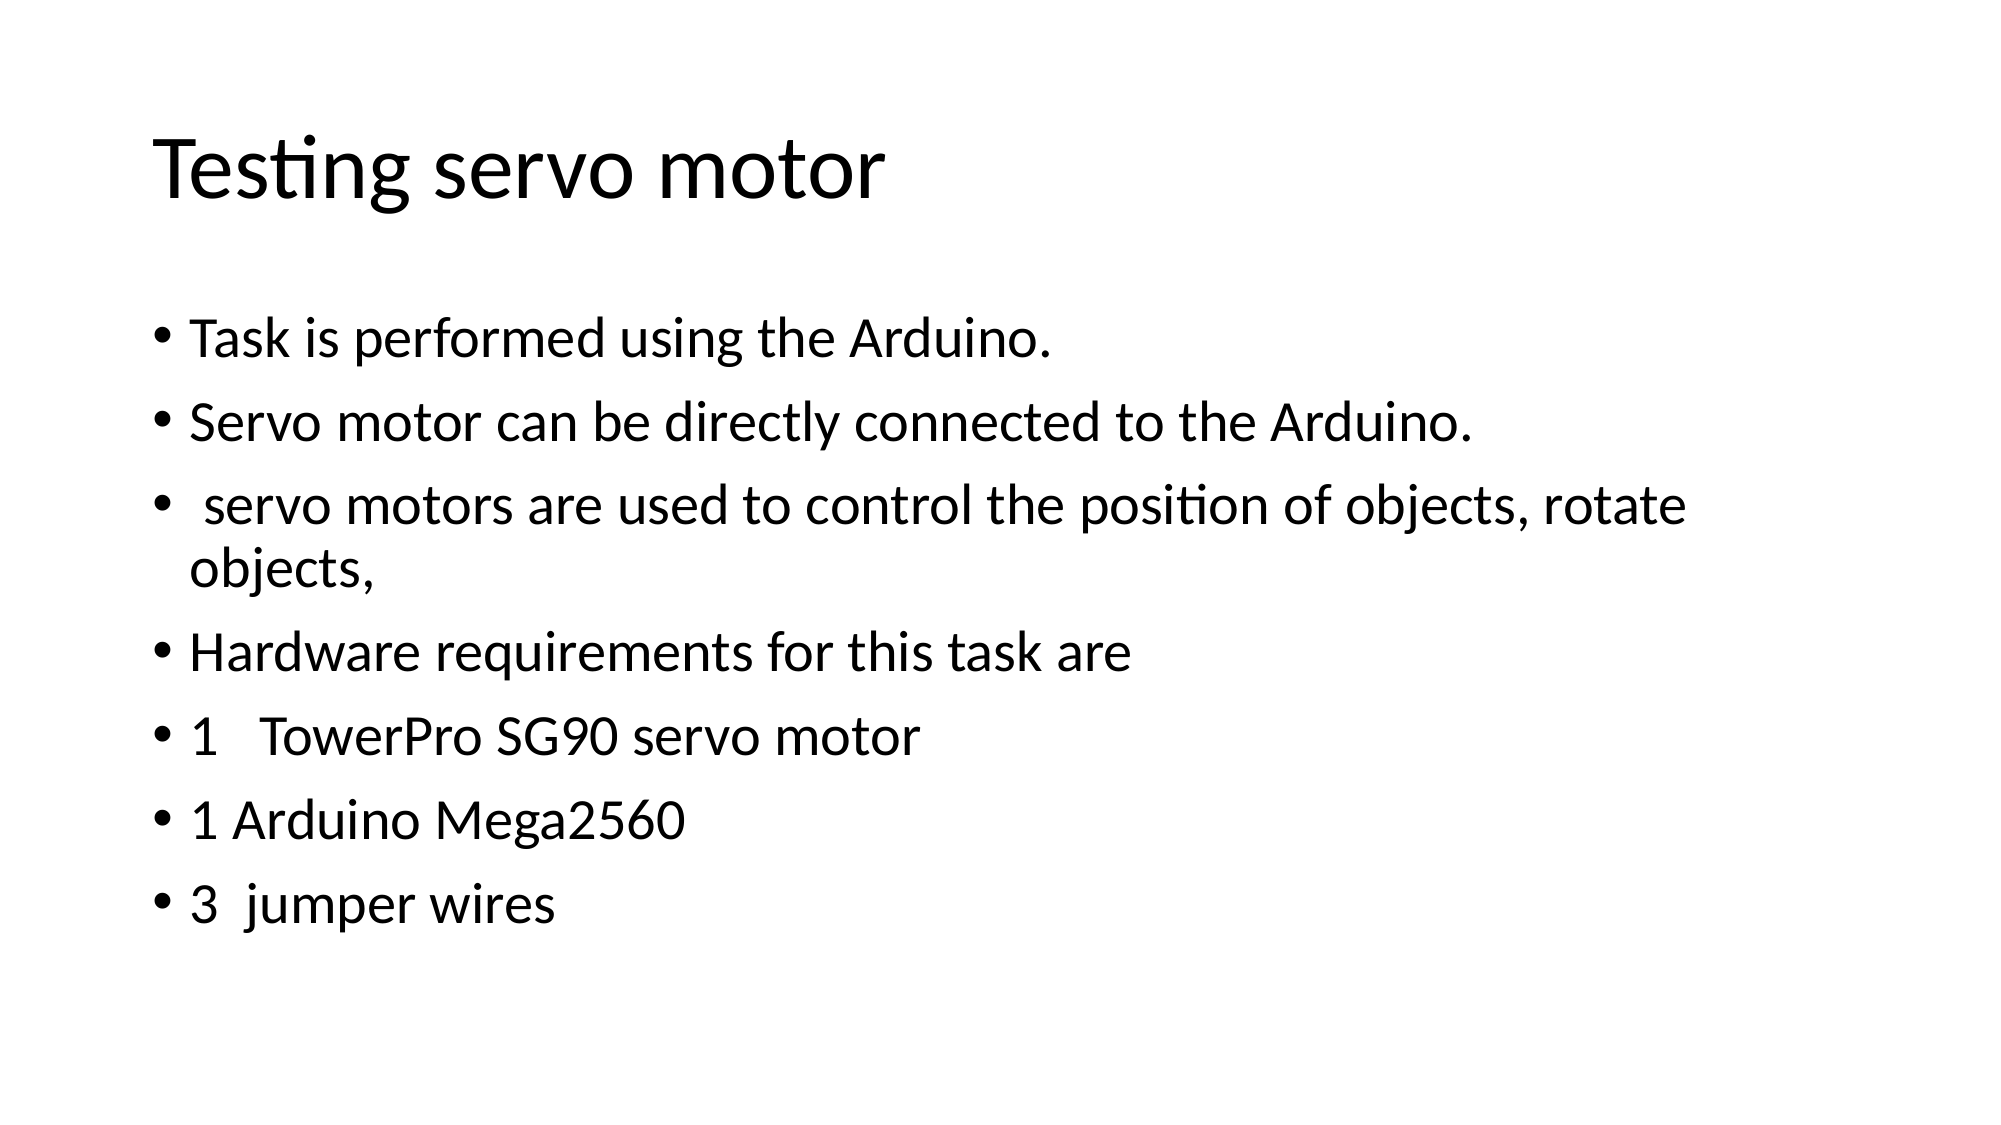

# Testing servo motor
Task is performed using the Arduino.
Servo motor can be directly connected to the Arduino.
 servo motors are used to control the position of objects, rotate objects,
Hardware requirements for this task are
1   TowerPro SG90 servo motor
1 Arduino Mega2560
3  jumper wires